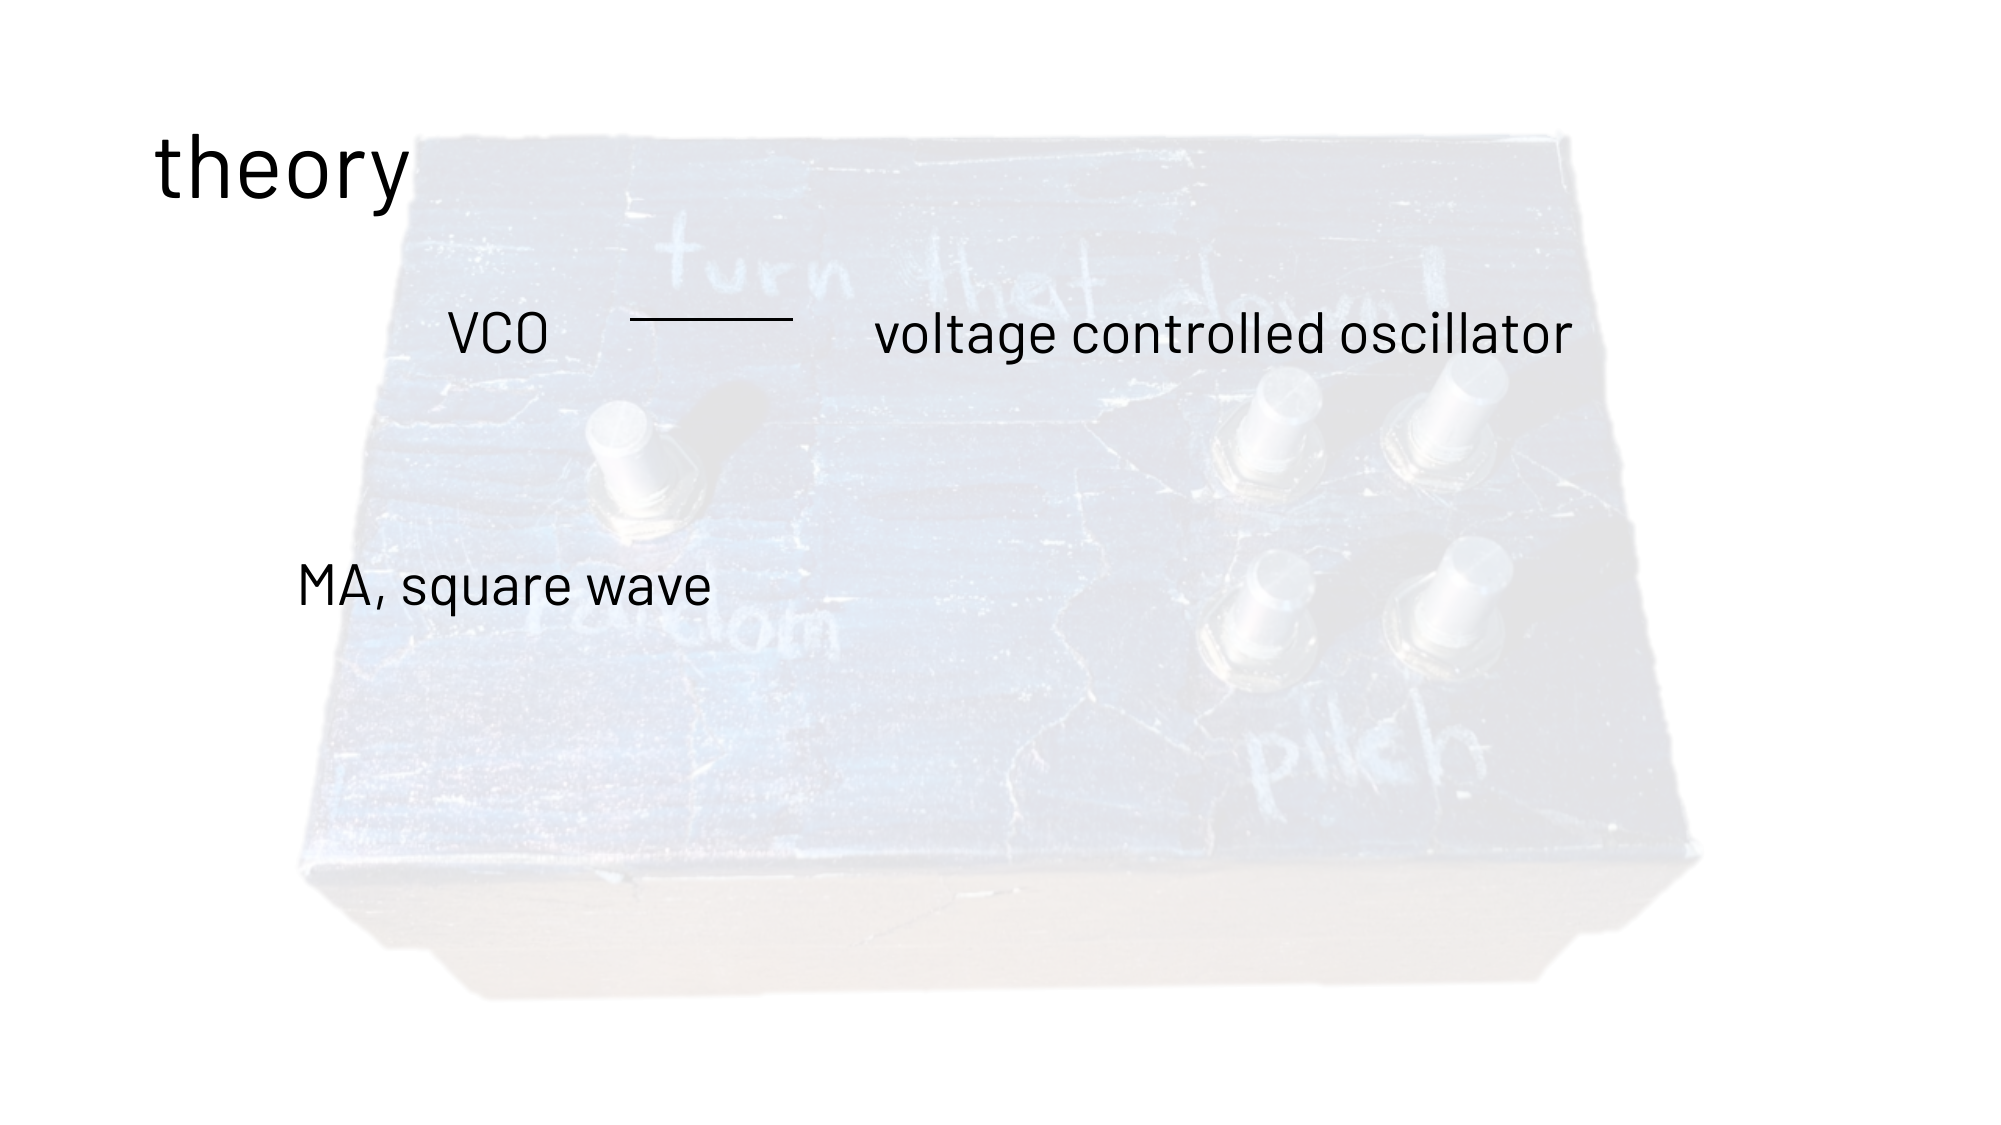

# theory
VCO

MA, square wave
voltage controlled oscillator